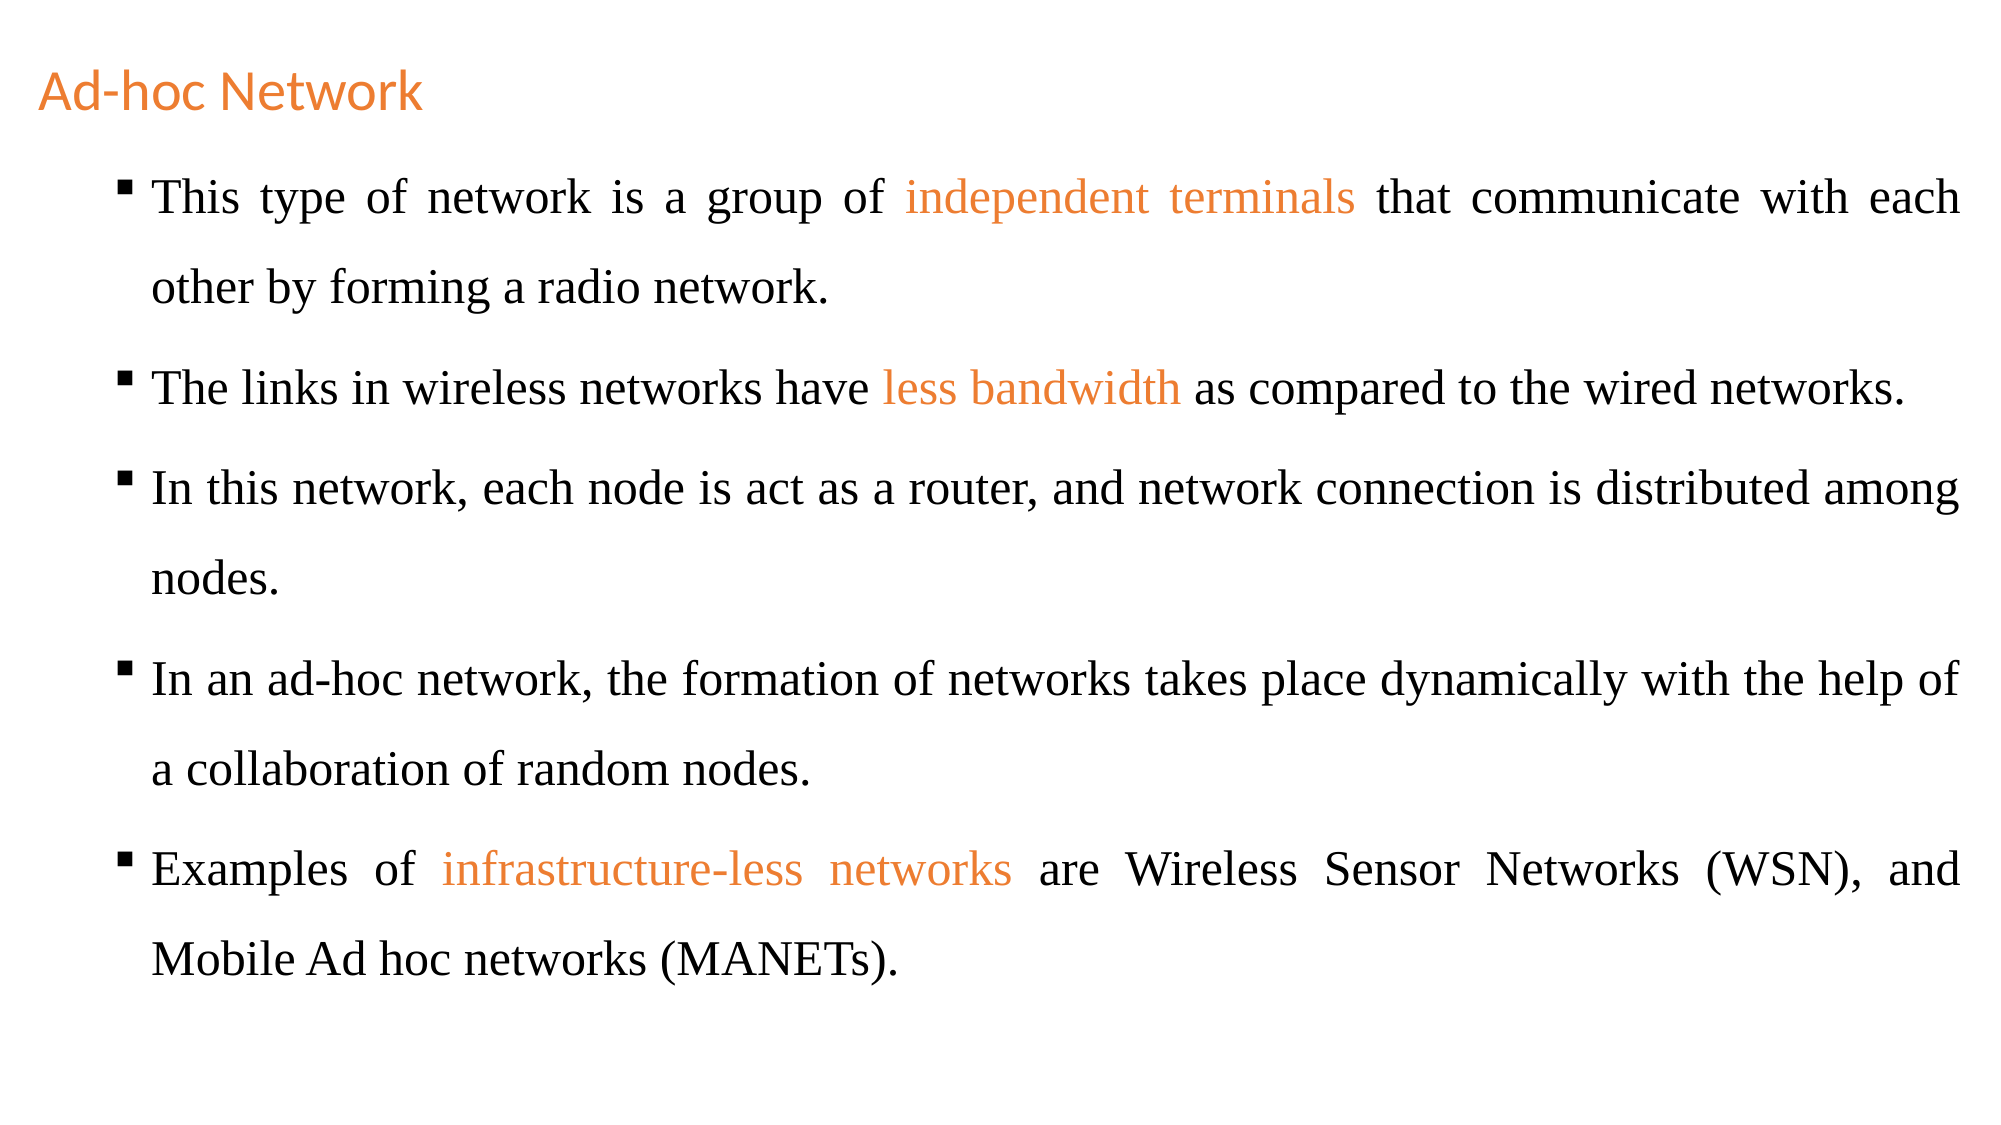

Ad-hoc Network
This type of network is a group of independent terminals that communicate with each other by forming a radio network.
The links in wireless networks have less bandwidth as compared to the wired networks.
In this network, each node is act as a router, and network connection is distributed among nodes.
In an ad-hoc network, the formation of networks takes place dynamically with the help of a collaboration of random nodes.
Examples of infrastructure-less networks are Wireless Sensor Networks (WSN), and Mobile Ad hoc networks (MANETs).